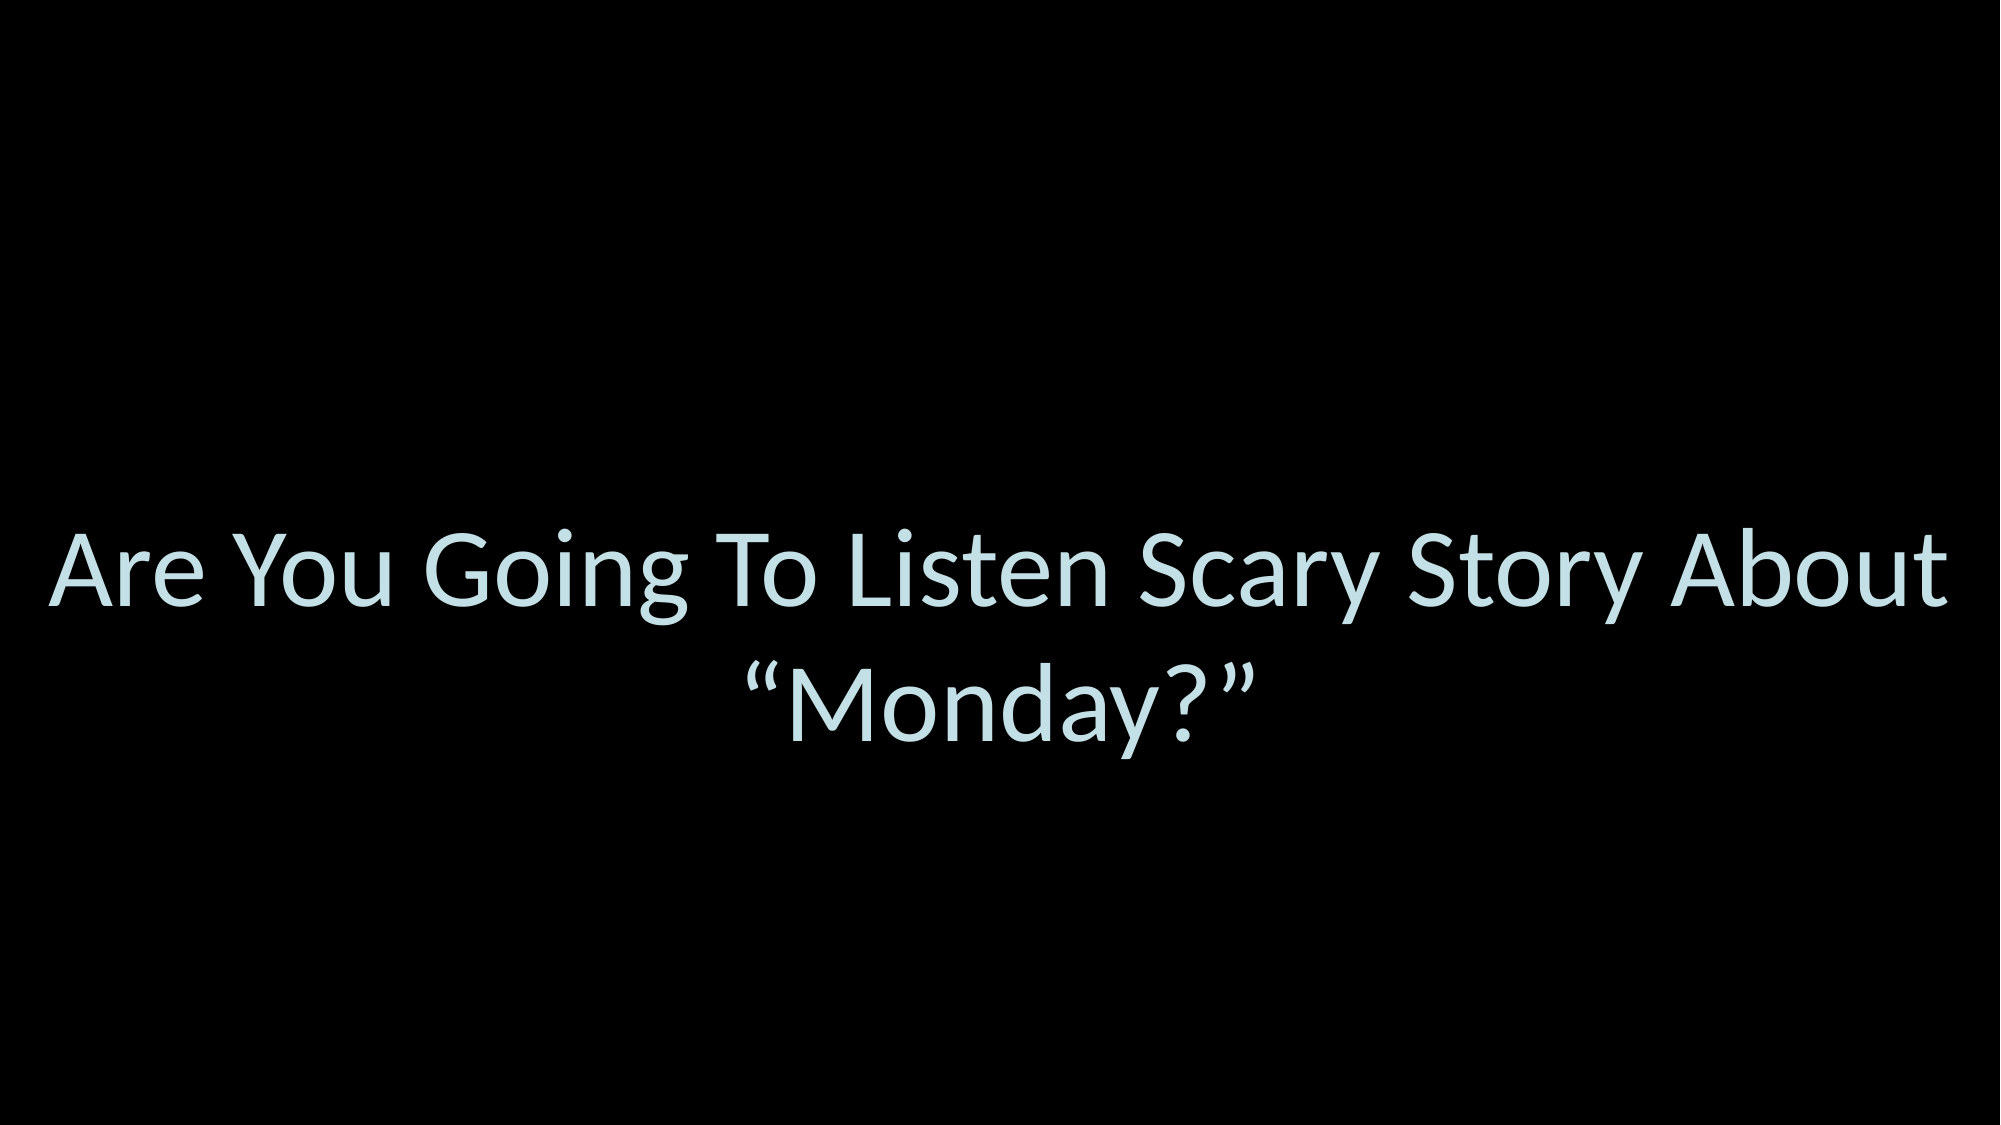

Are You Going To Listen Scary Story About
“Monday?”